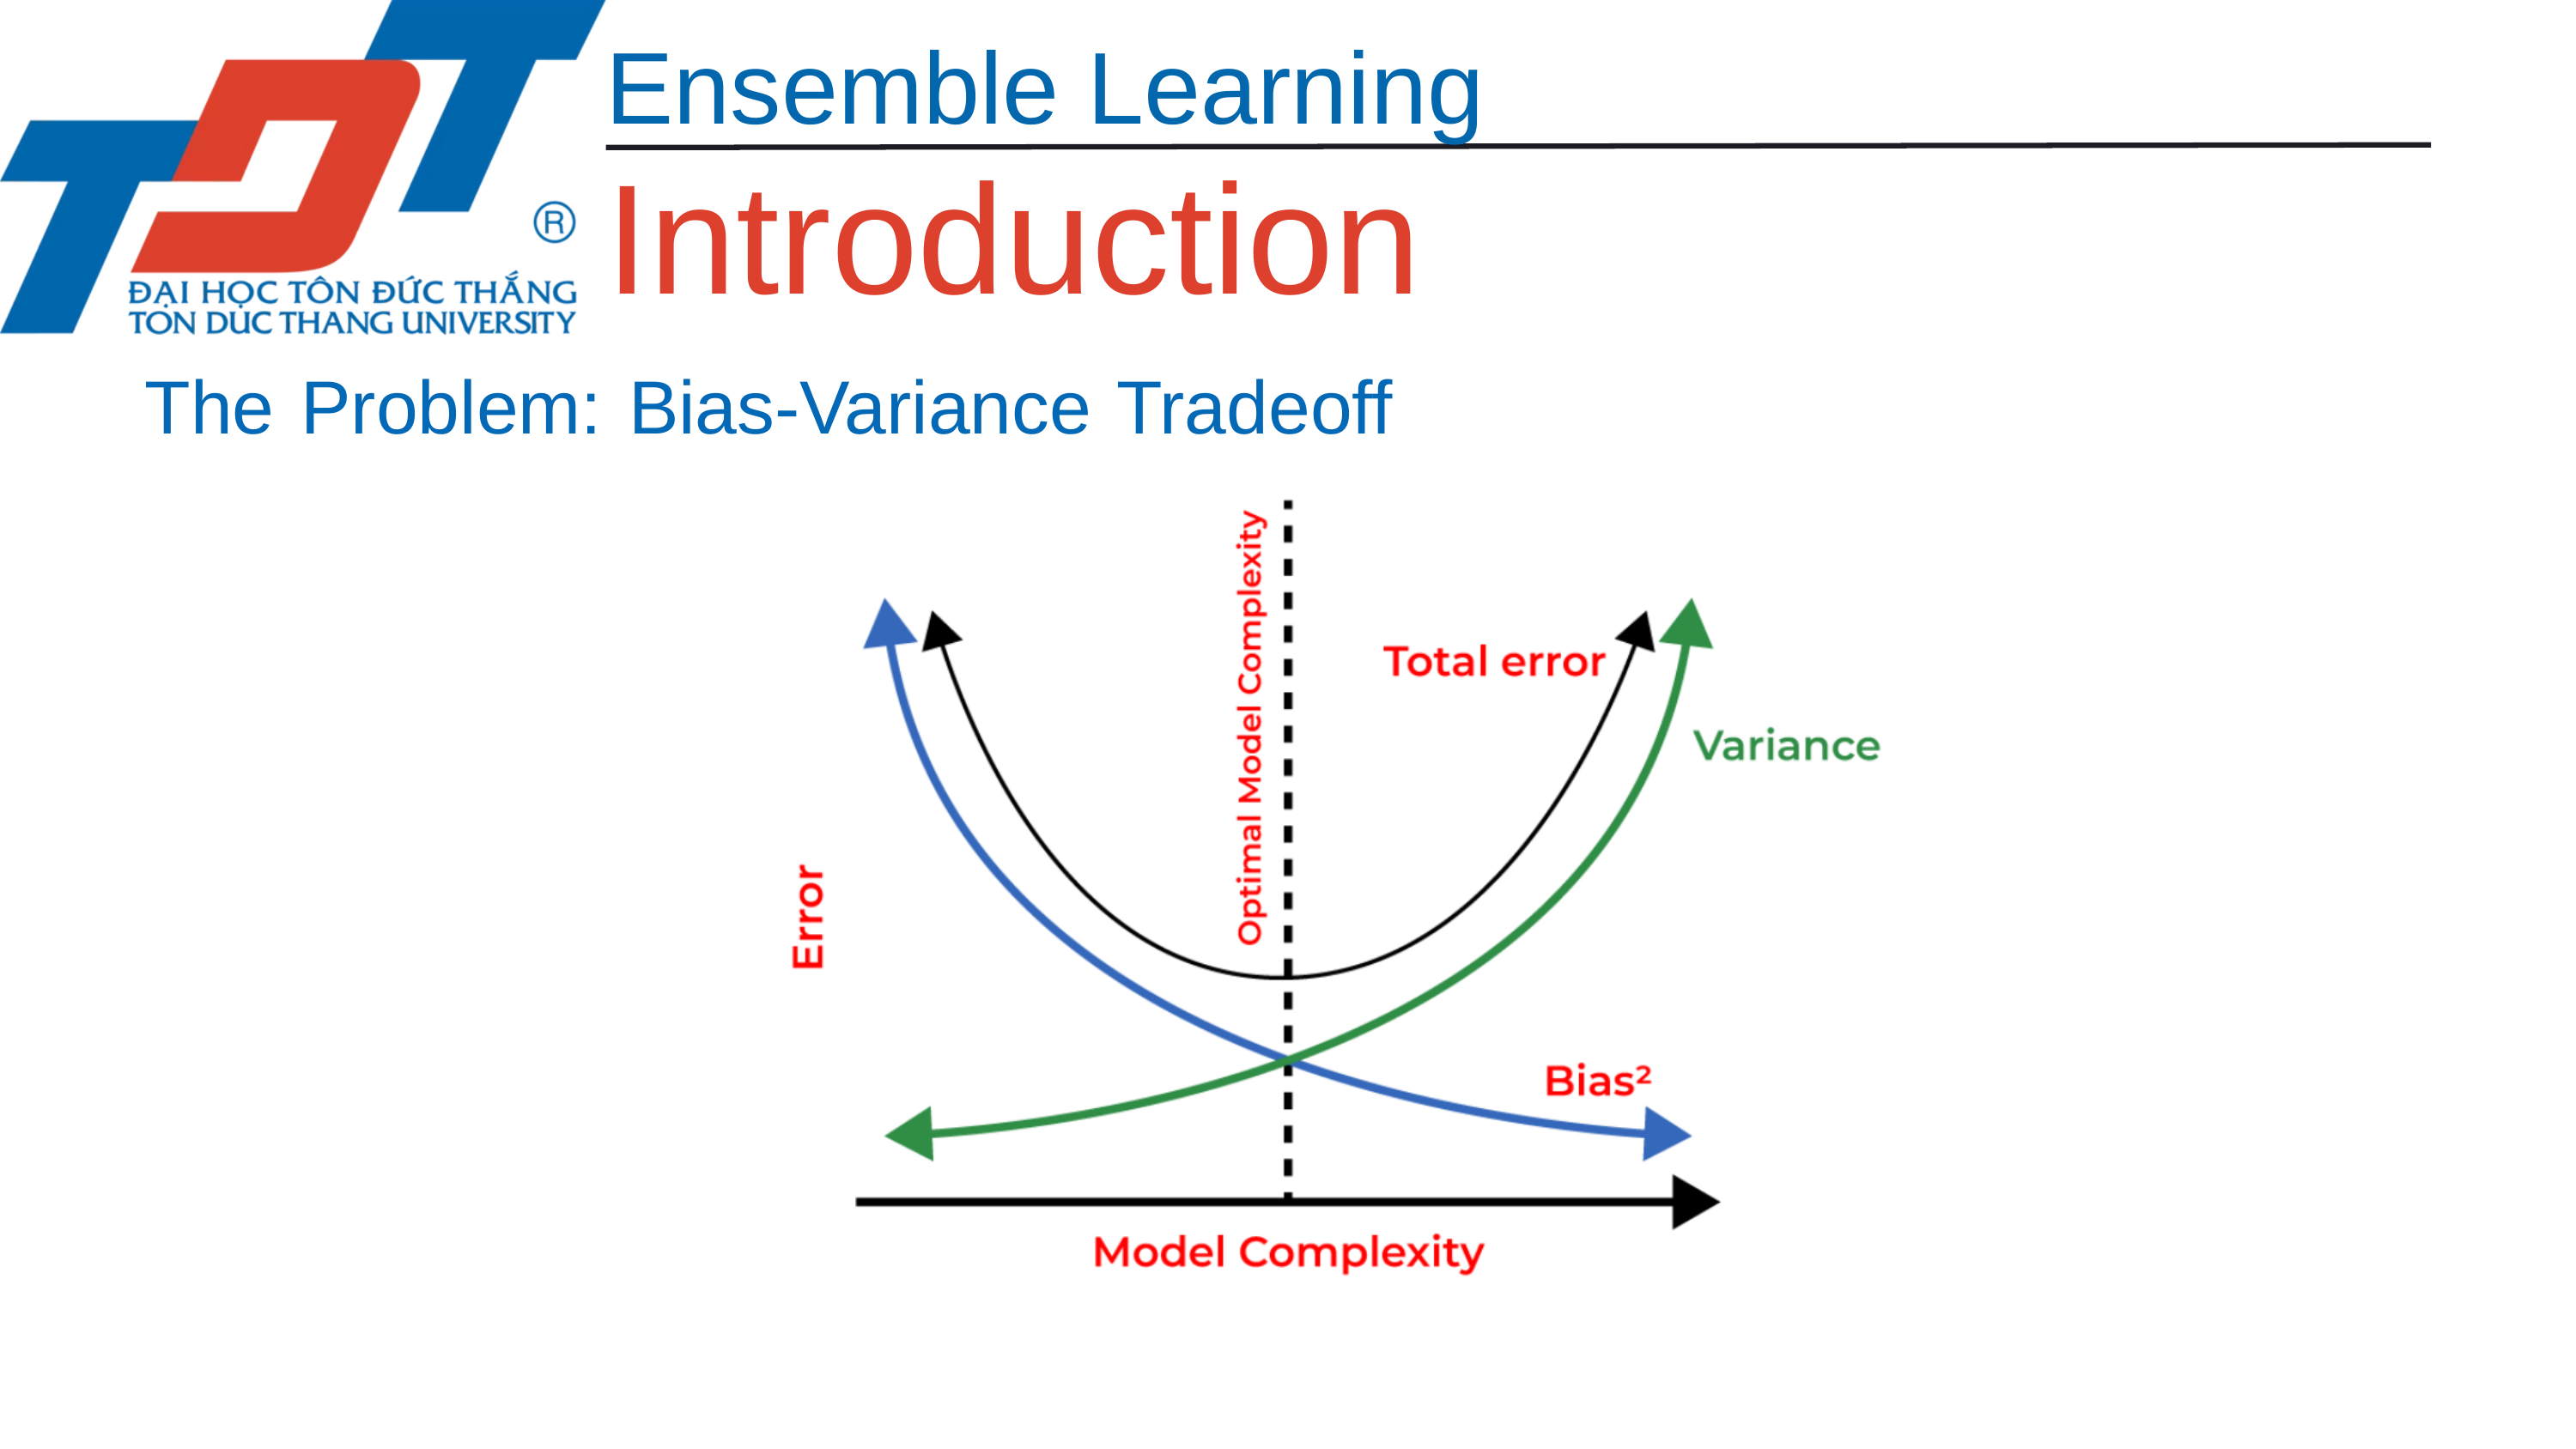

Ensemble Learning

Introduction
The Problem: Bias-Variance Tradeoff